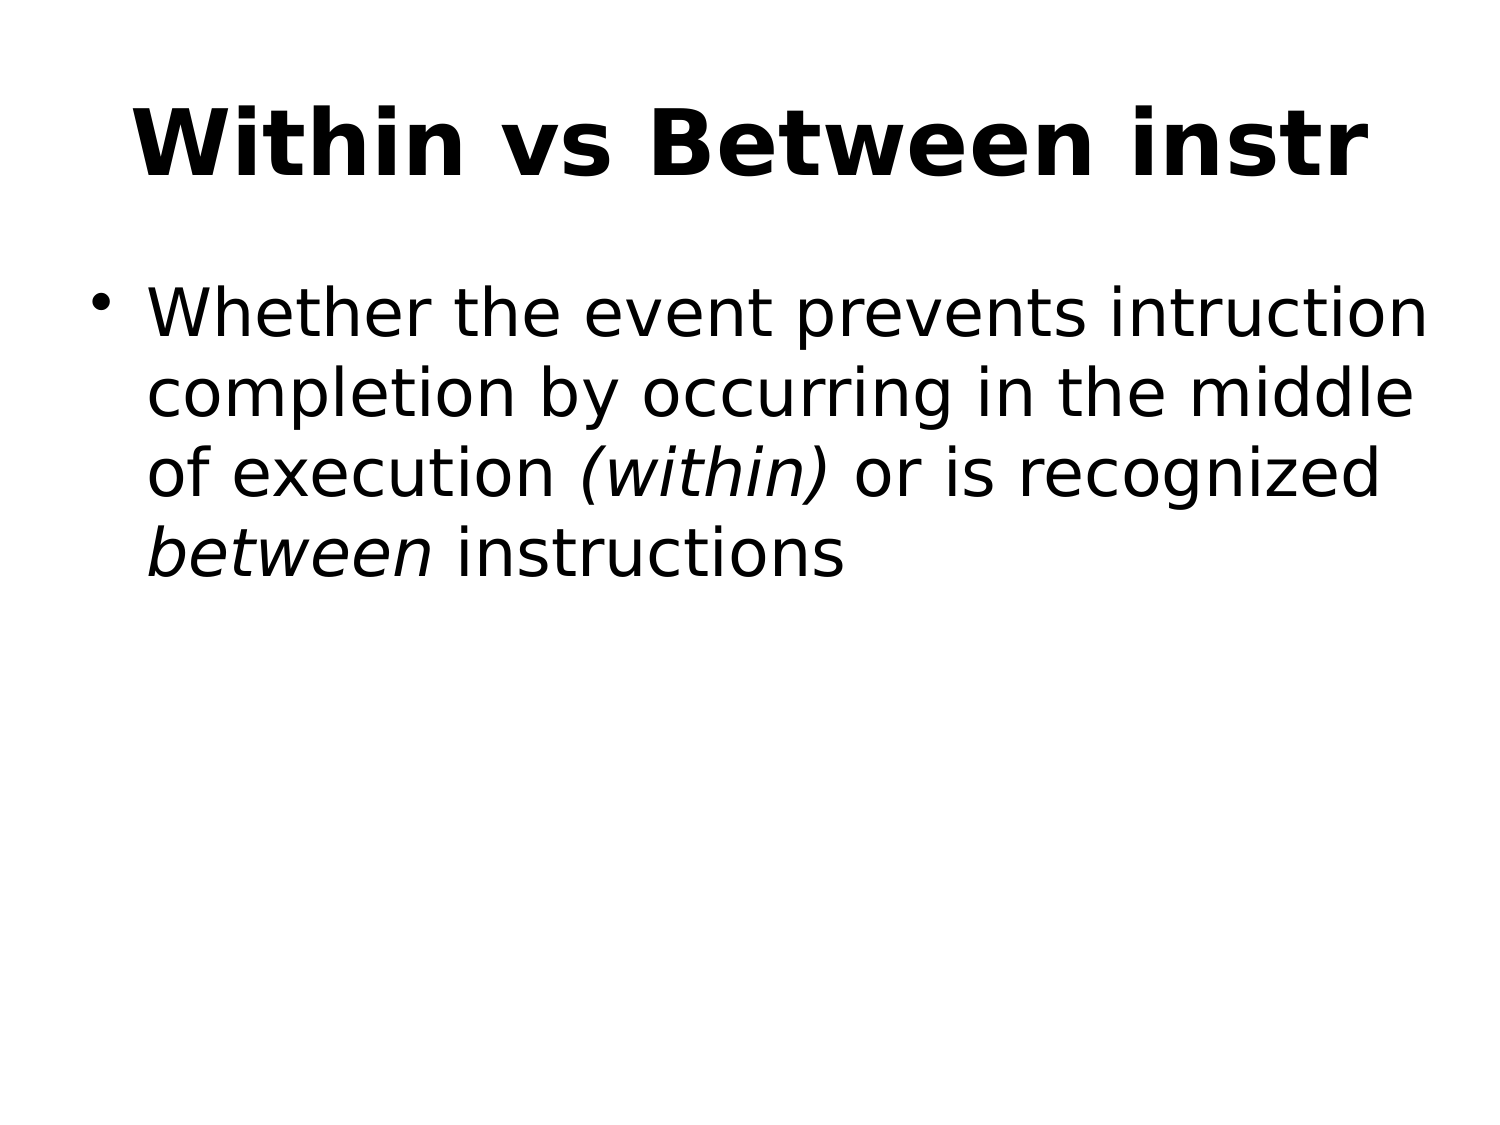

# Within vs Between instr
Whether the event prevents intruction completion by occurring in the middle of execution (within) or is recognized between instructions